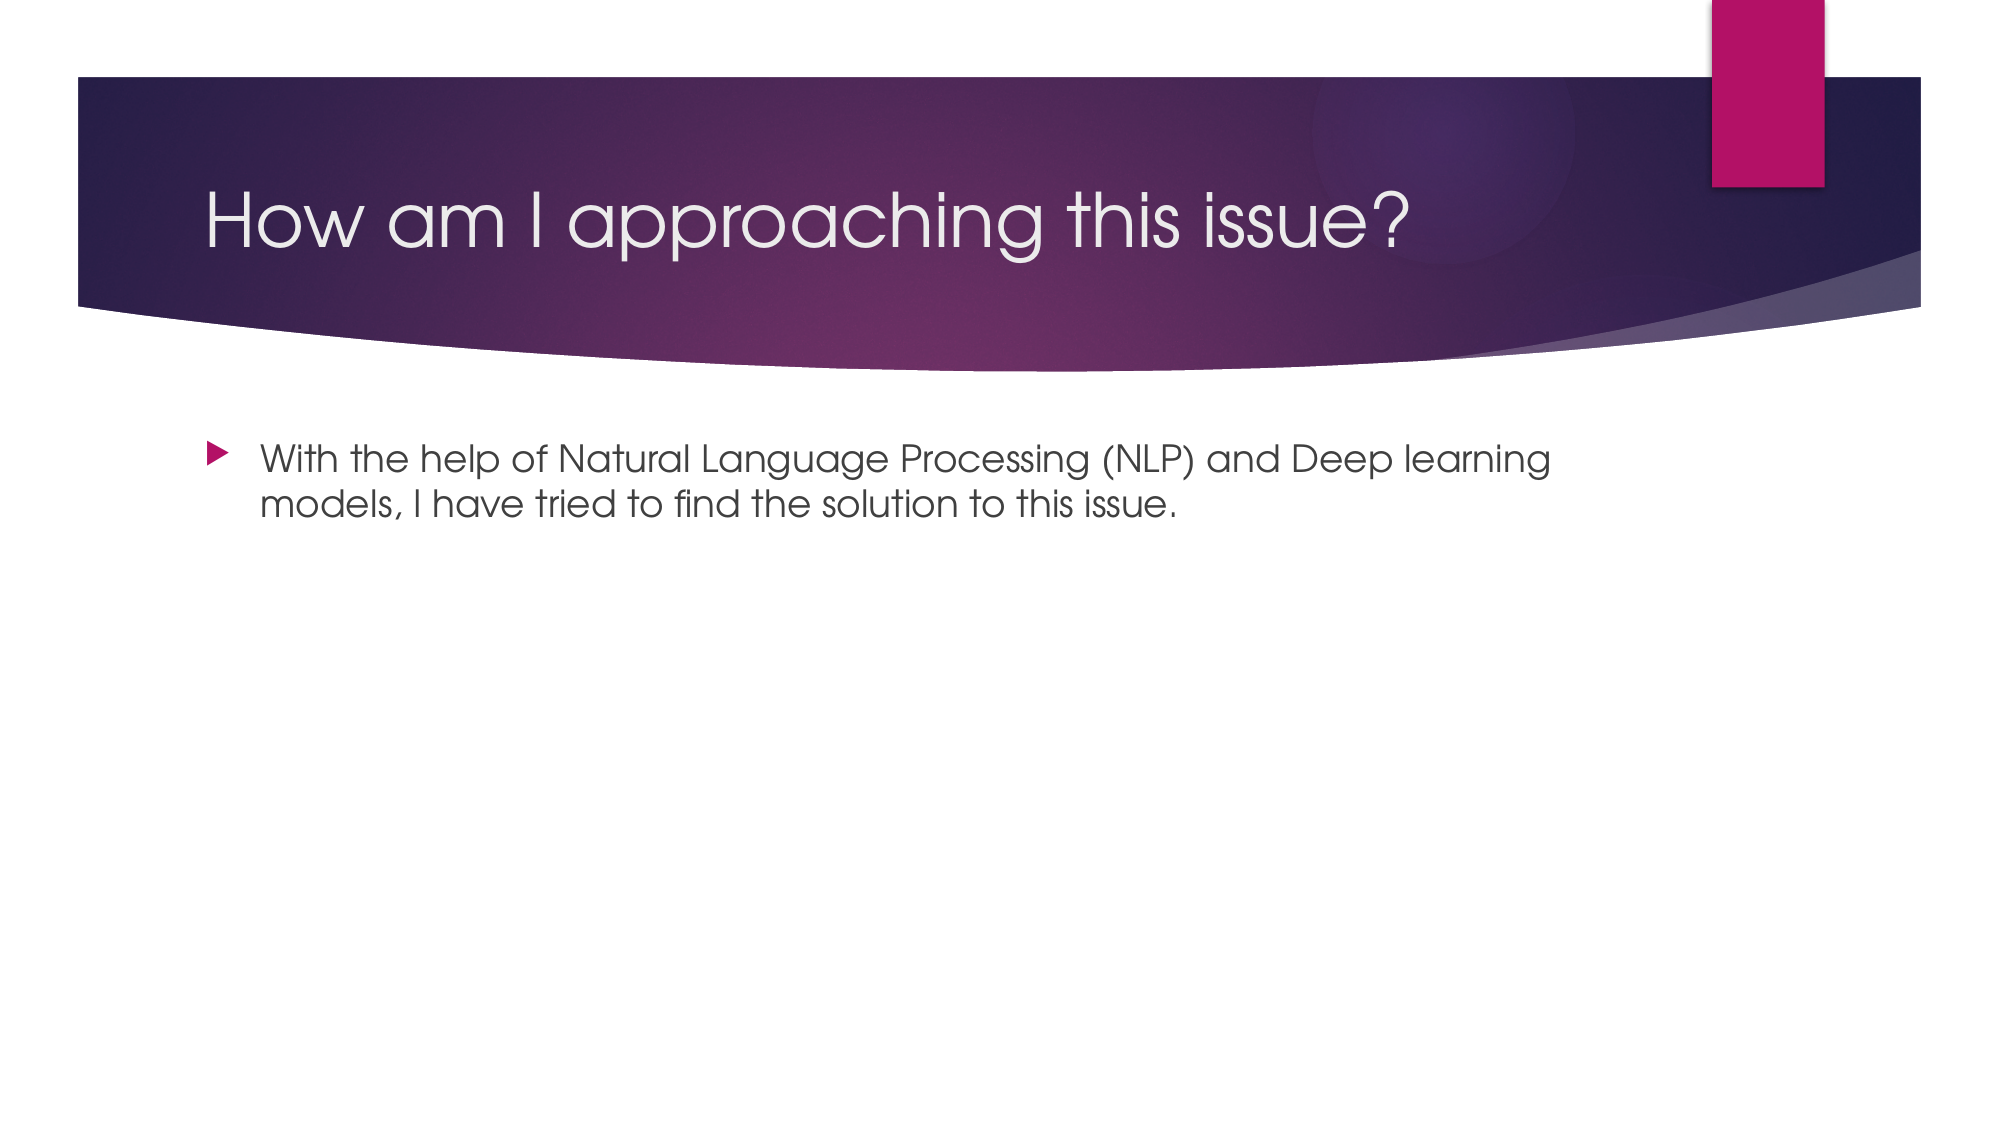

# How am I approaching this issue?
With the help of Natural Language Processing (NLP) and Deep learning models, I have tried to find the solution to this issue.